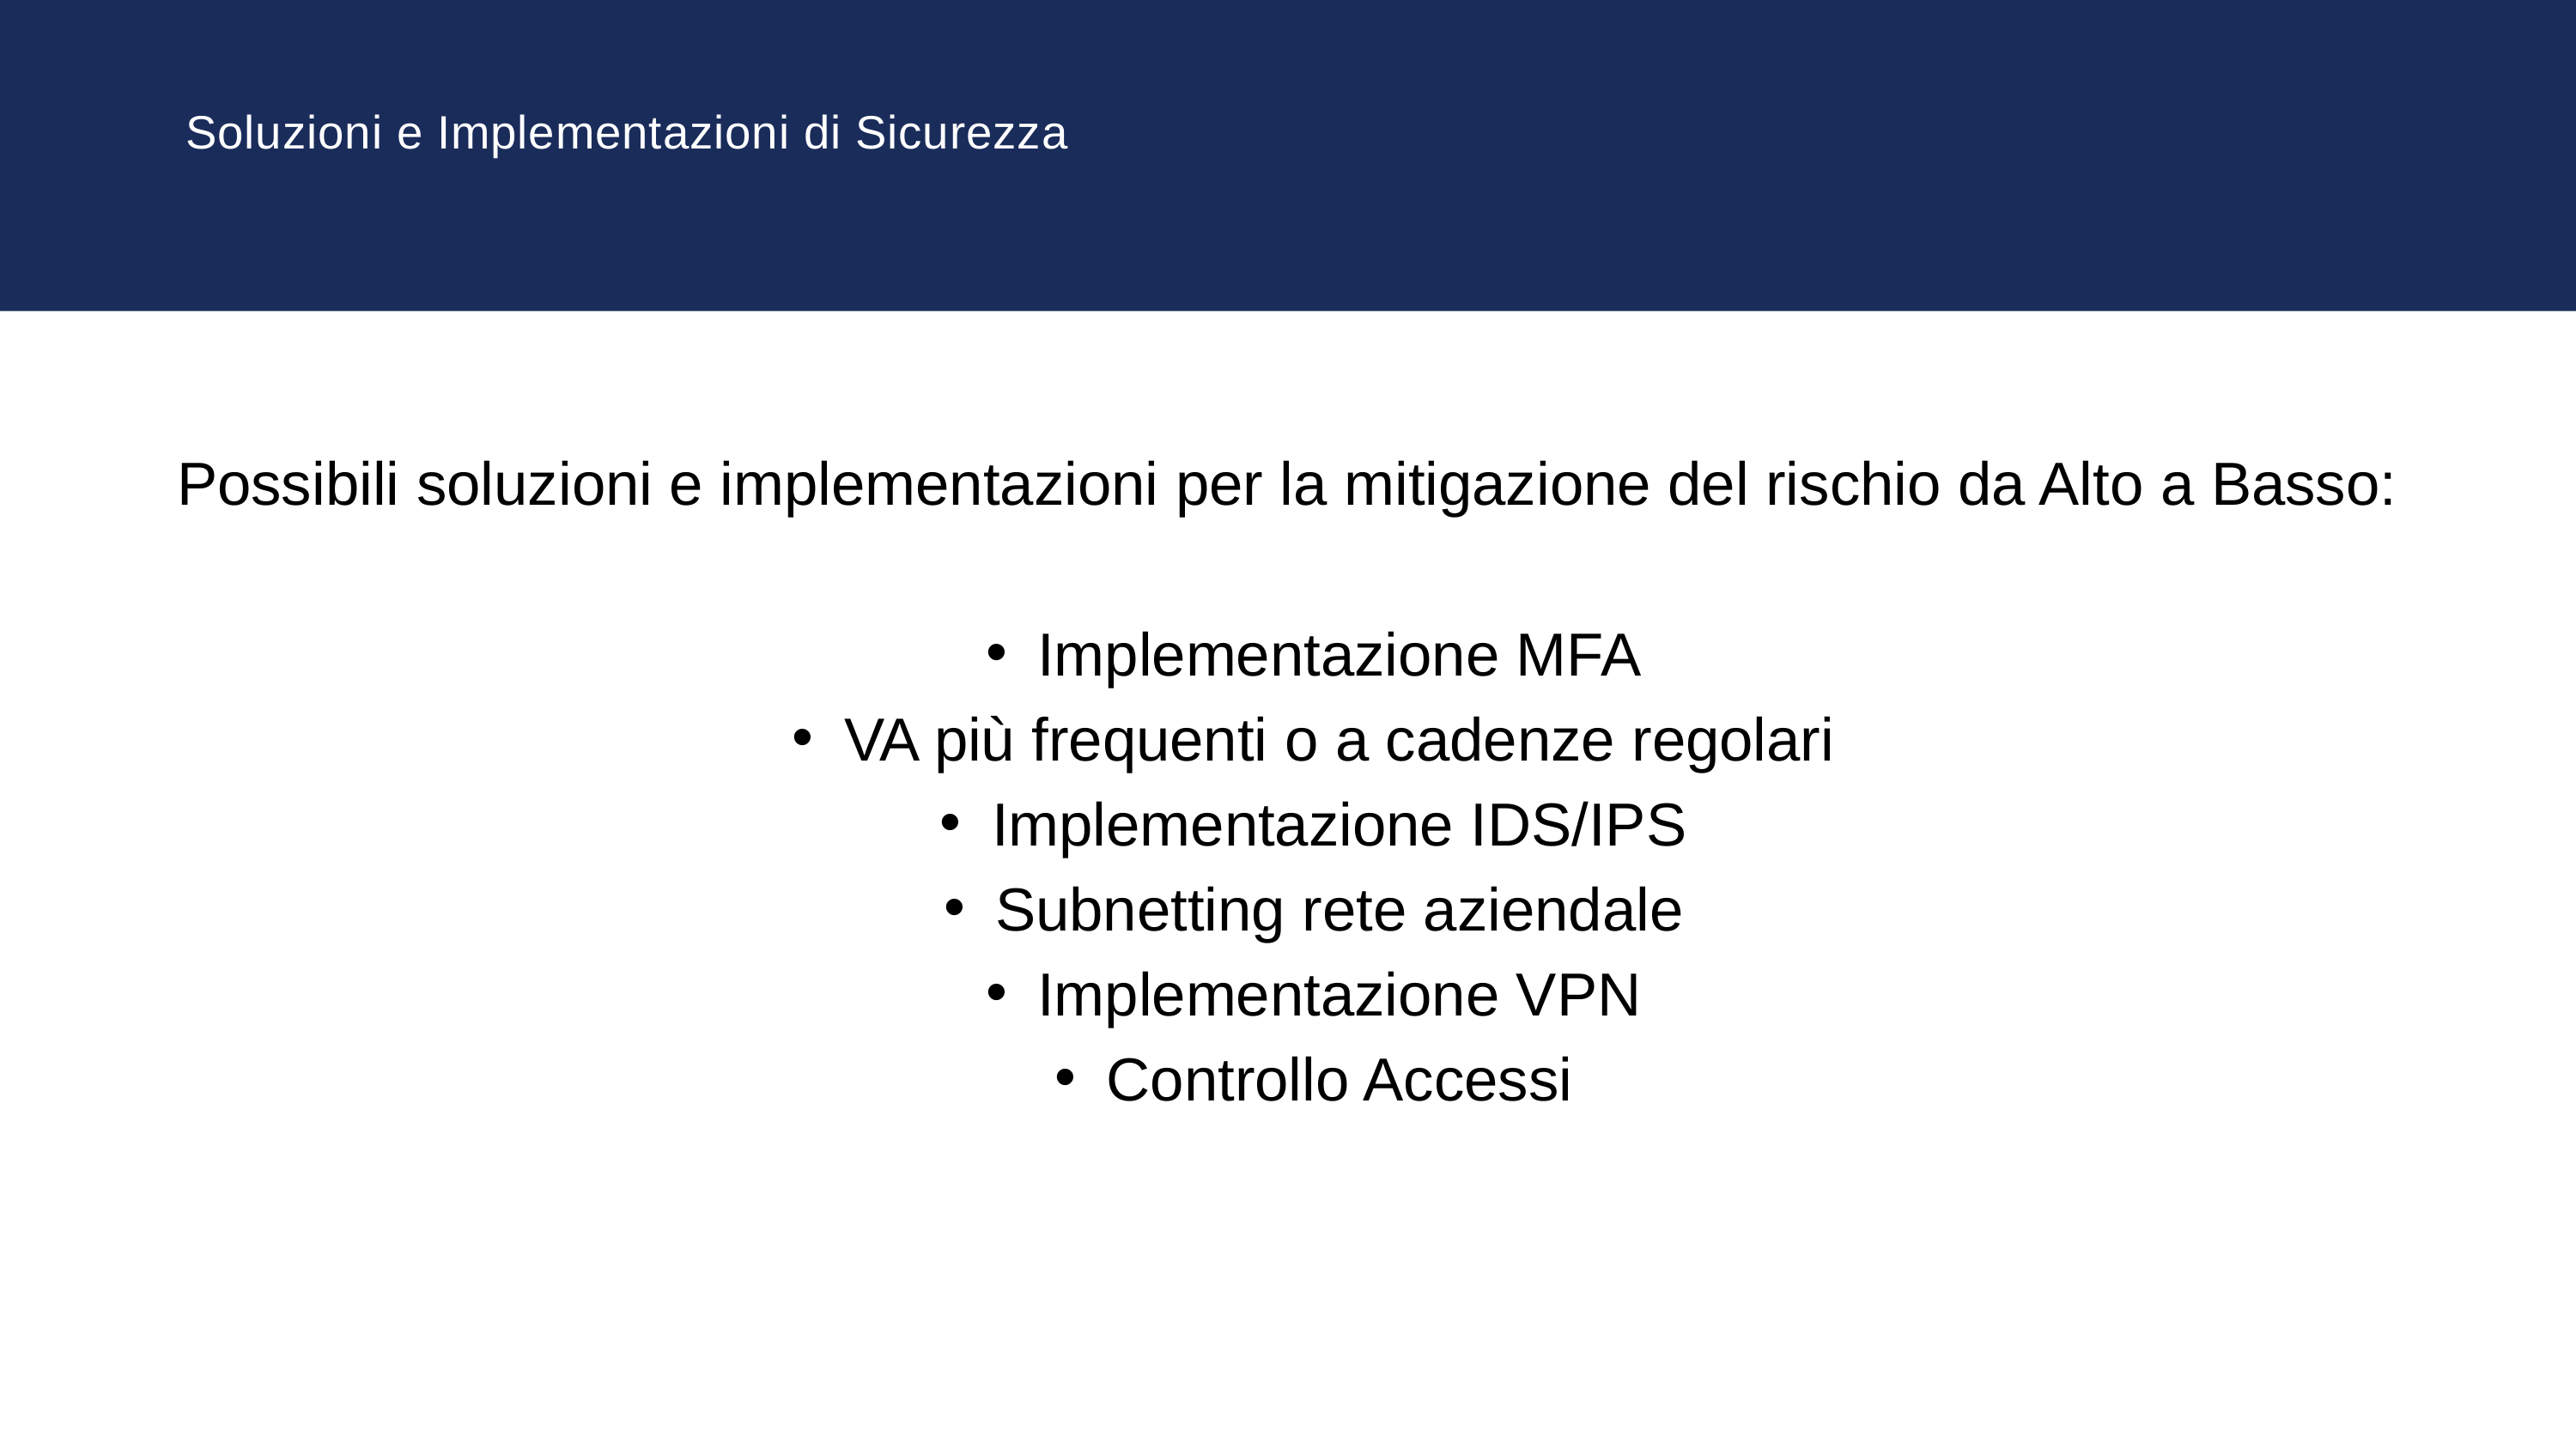

Soluzioni e Implementazioni di Sicurezza
Possibili soluzioni e implementazioni per la mitigazione del rischio da Alto a Basso:

Implementazione MFA
VA più frequenti o a cadenze regolari
Implementazione IDS/IPS
Subnetting rete aziendale
Implementazione VPN
Controllo Accessi